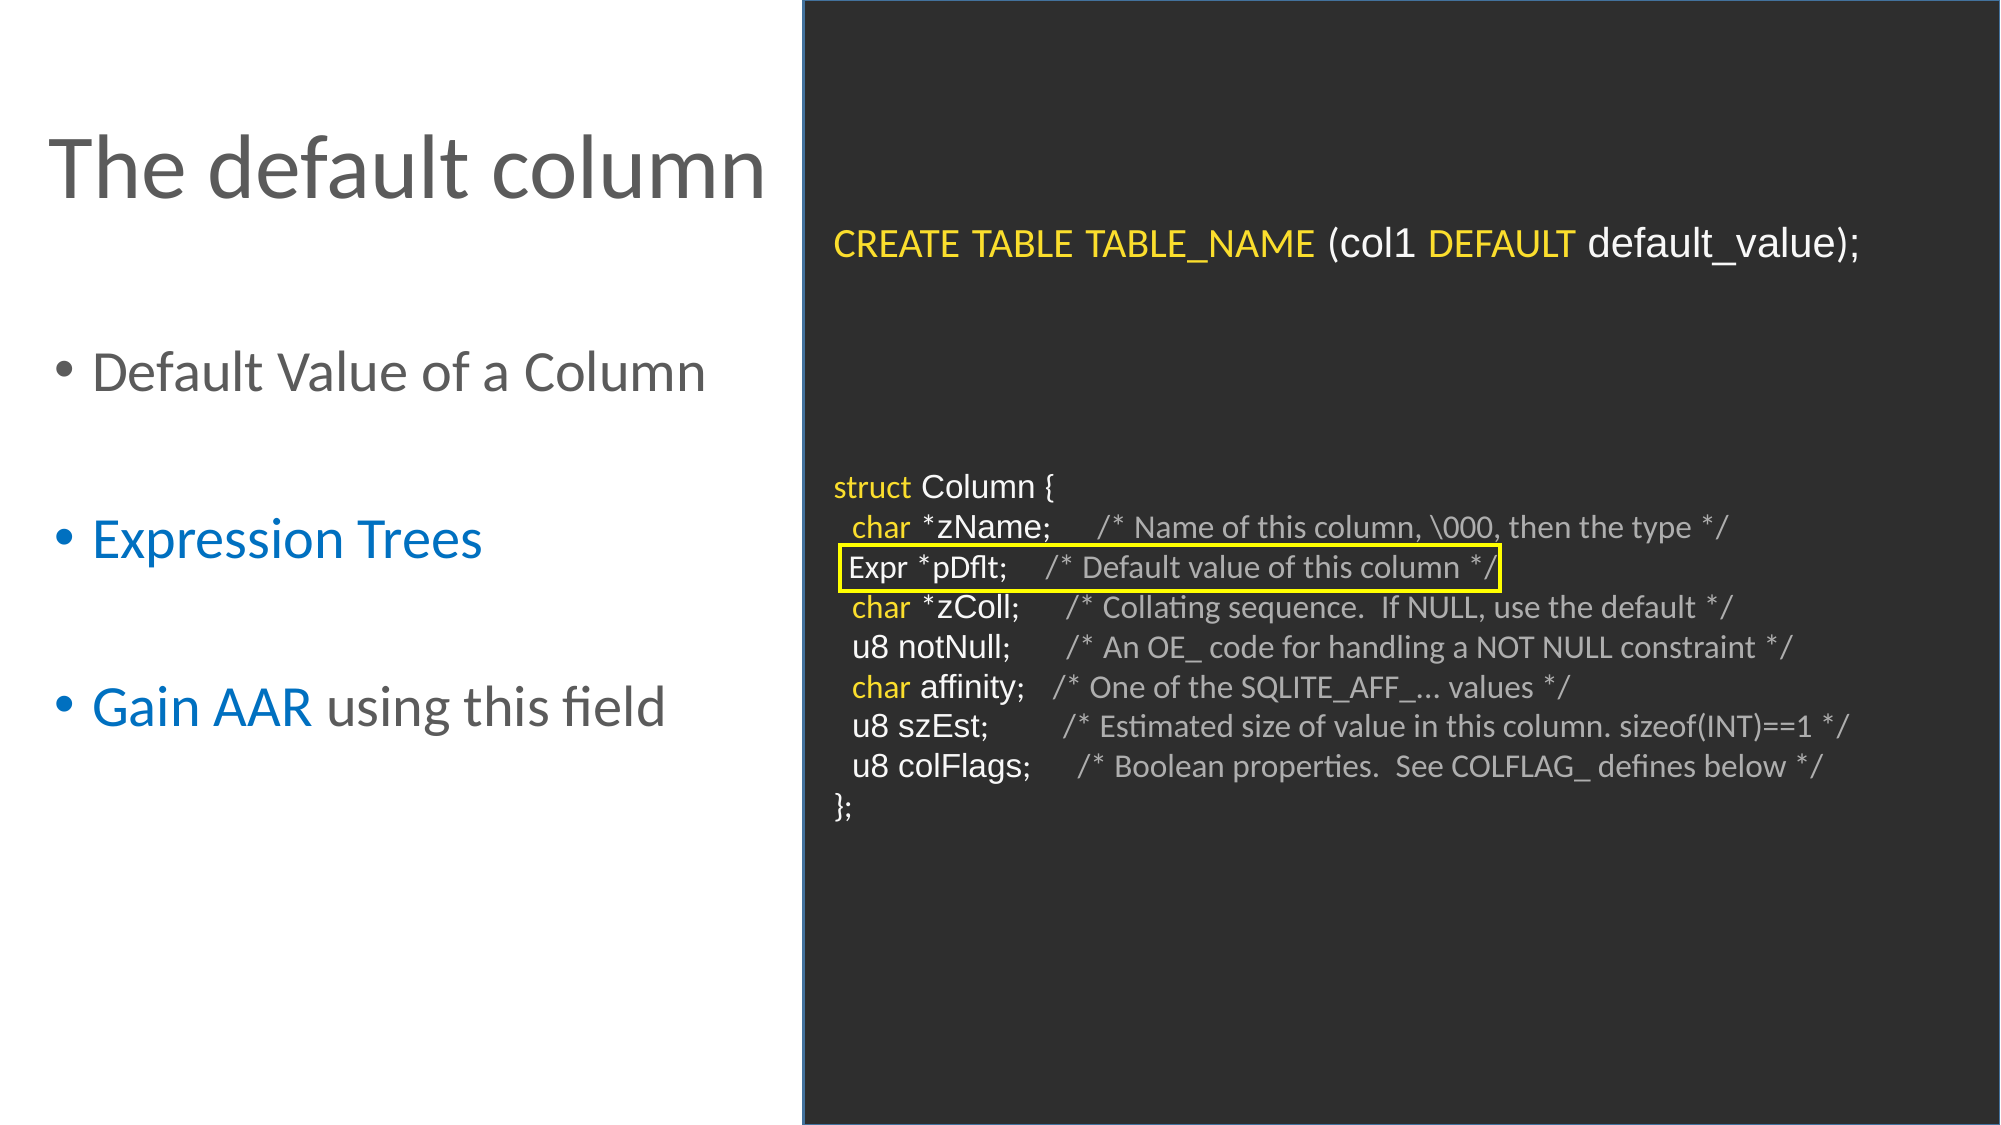

# The default column
CREATE TABLE TABLE_NAME (col1 DEFAULT default_value);

struct Column {
  char *zName;     /* Name of this column, \000, then the type */
  Expr *pDflt;     /* Default value of this column */
  char *zColl;     /* Collating sequence.  If NULL, use the default */
  u8 notNull;      /* An OE_ code for handling a NOT NULL constraint */
  char affinity;   /* One of the SQLITE_AFF_... values */
  u8 szEst;        /* Estimated size of value in this column. sizeof(INT)==1 */
  u8 colFlags;     /* Boolean properties.  See COLFLAG_ defines below */
};

Default Value of a Column

Expression Trees

Gain AAR using this field